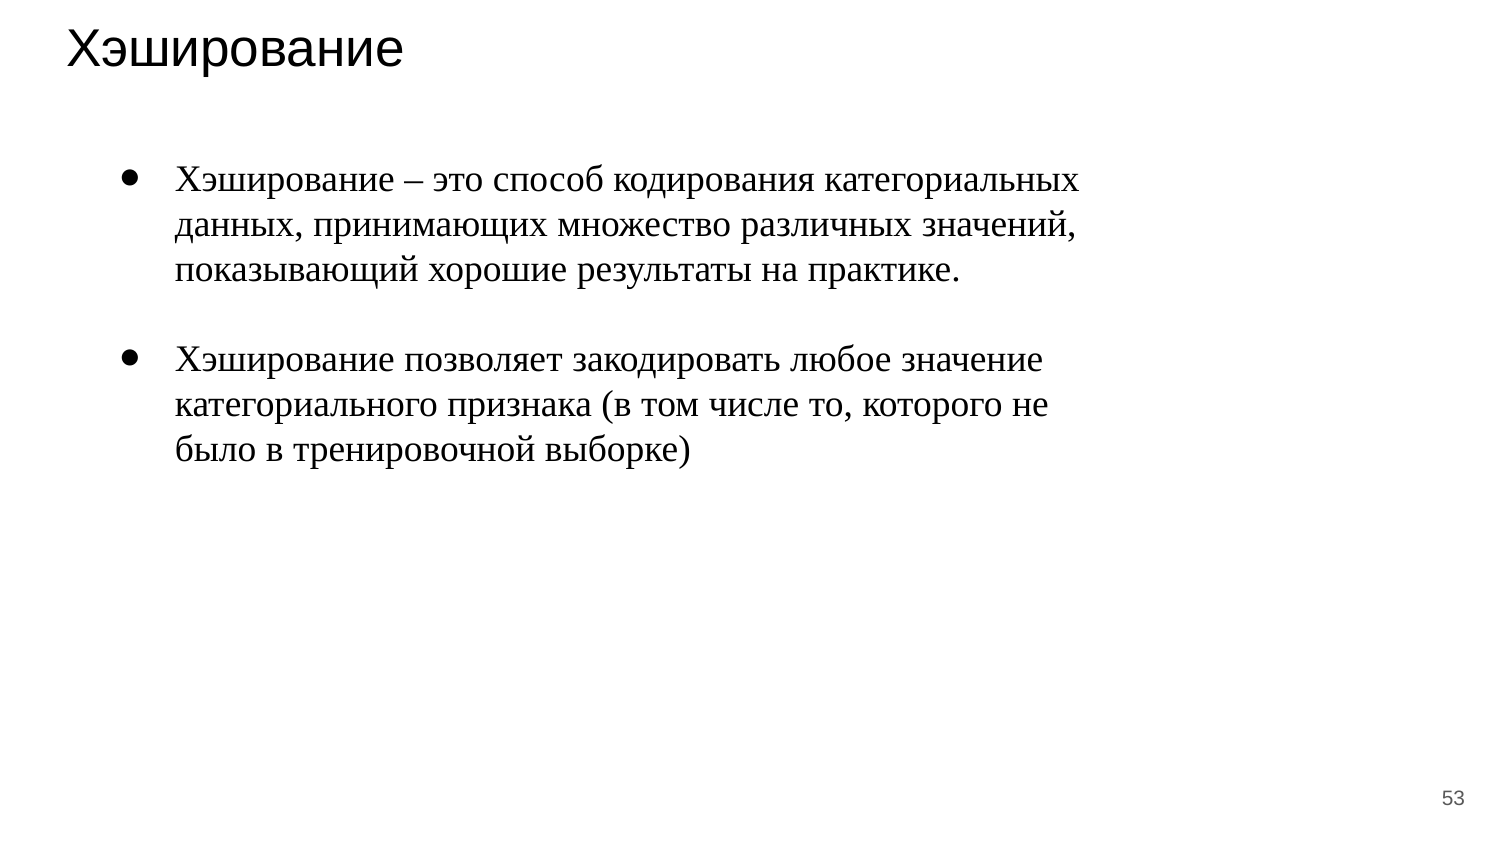

# Хэширование
Хэширование – это способ кодирования категориальных данных, принимающих множество различных значений, показывающий хорошие результаты на практике.

Хэширование позволяет закодировать любое значение категориального признака (в том числе то, которого не было в тренировочной выборке)
53